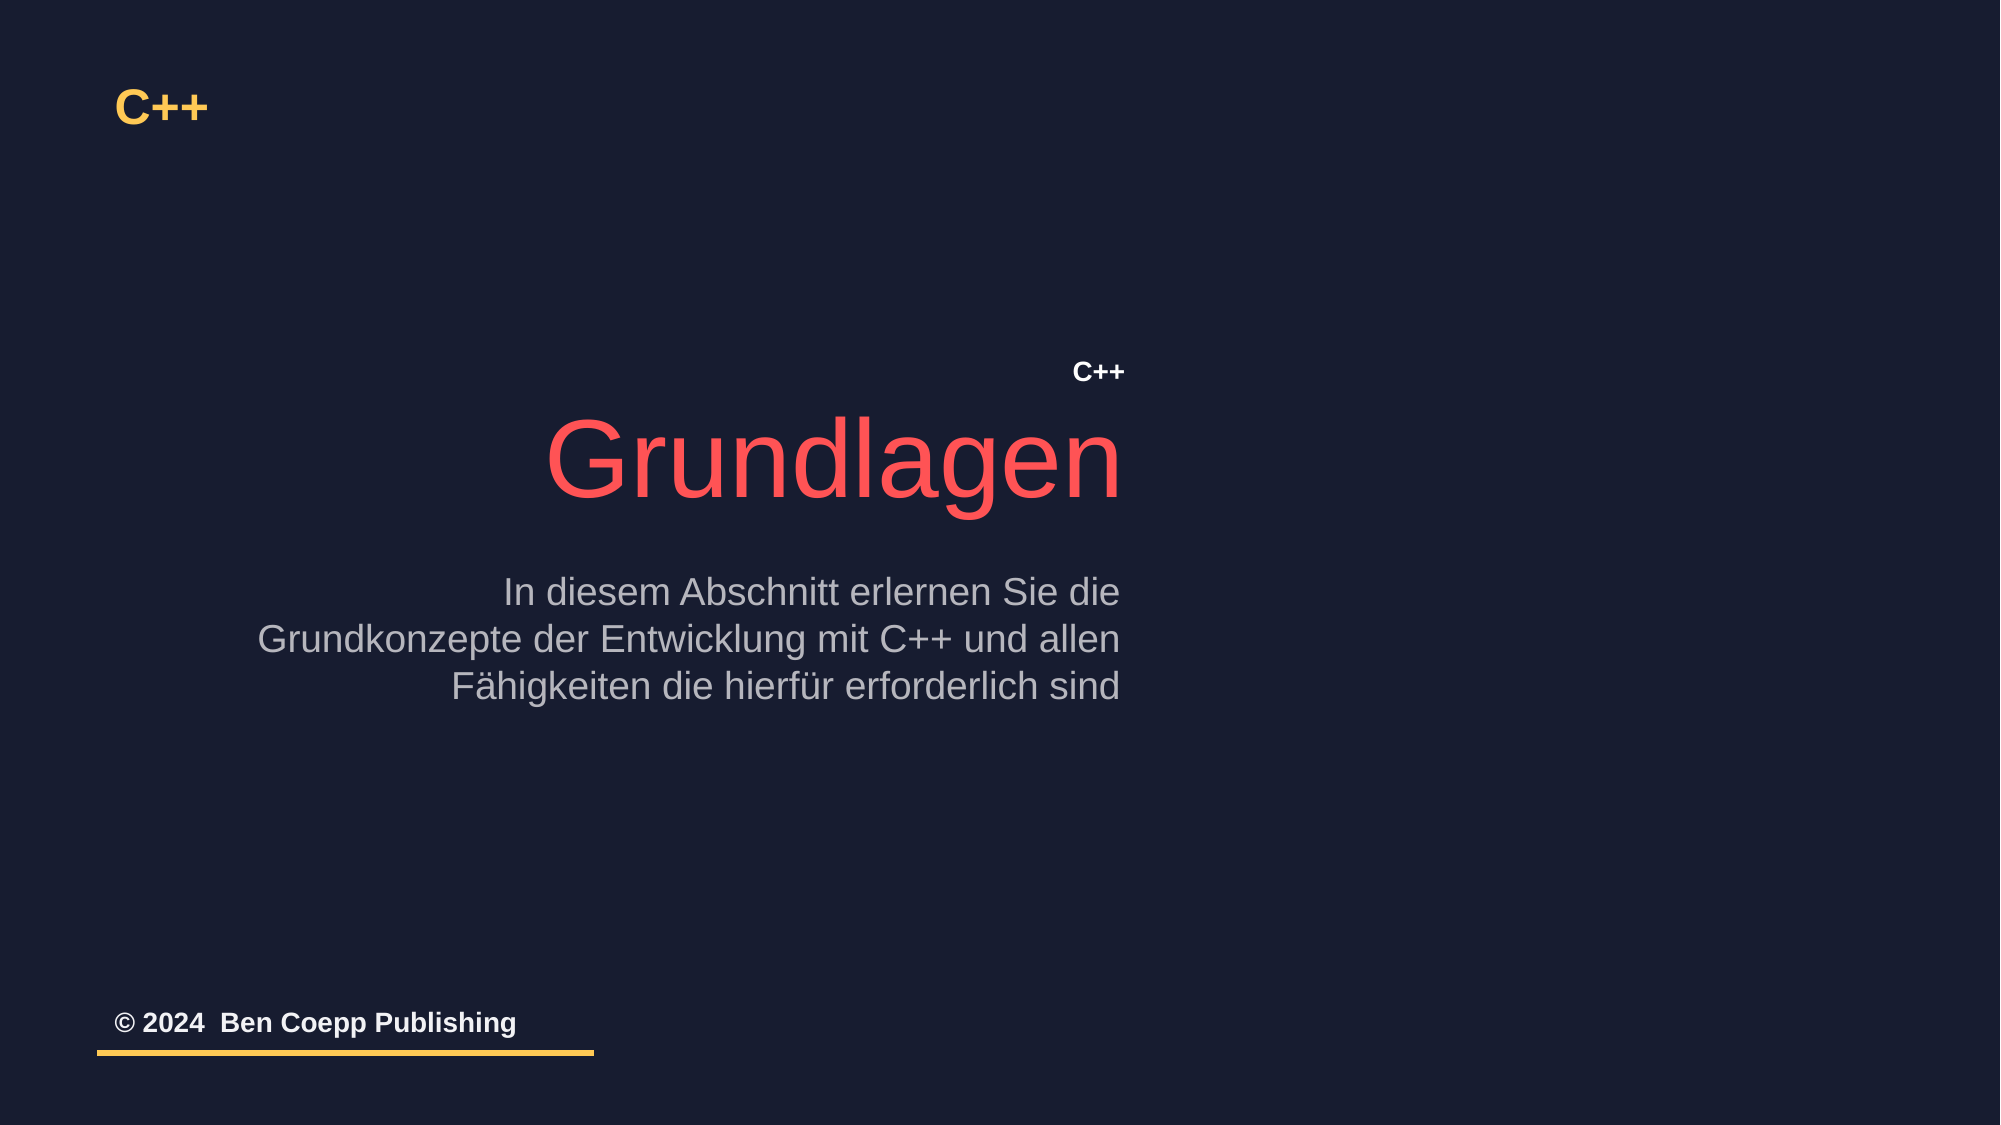

C++
C++
Grundlagen
In diesem Abschnitt erlernen Sie die Grundkonzepte der Entwicklung mit C++ und allen Fähigkeiten die hierfür erforderlich sind
© 2024  Ben Coepp Publishing